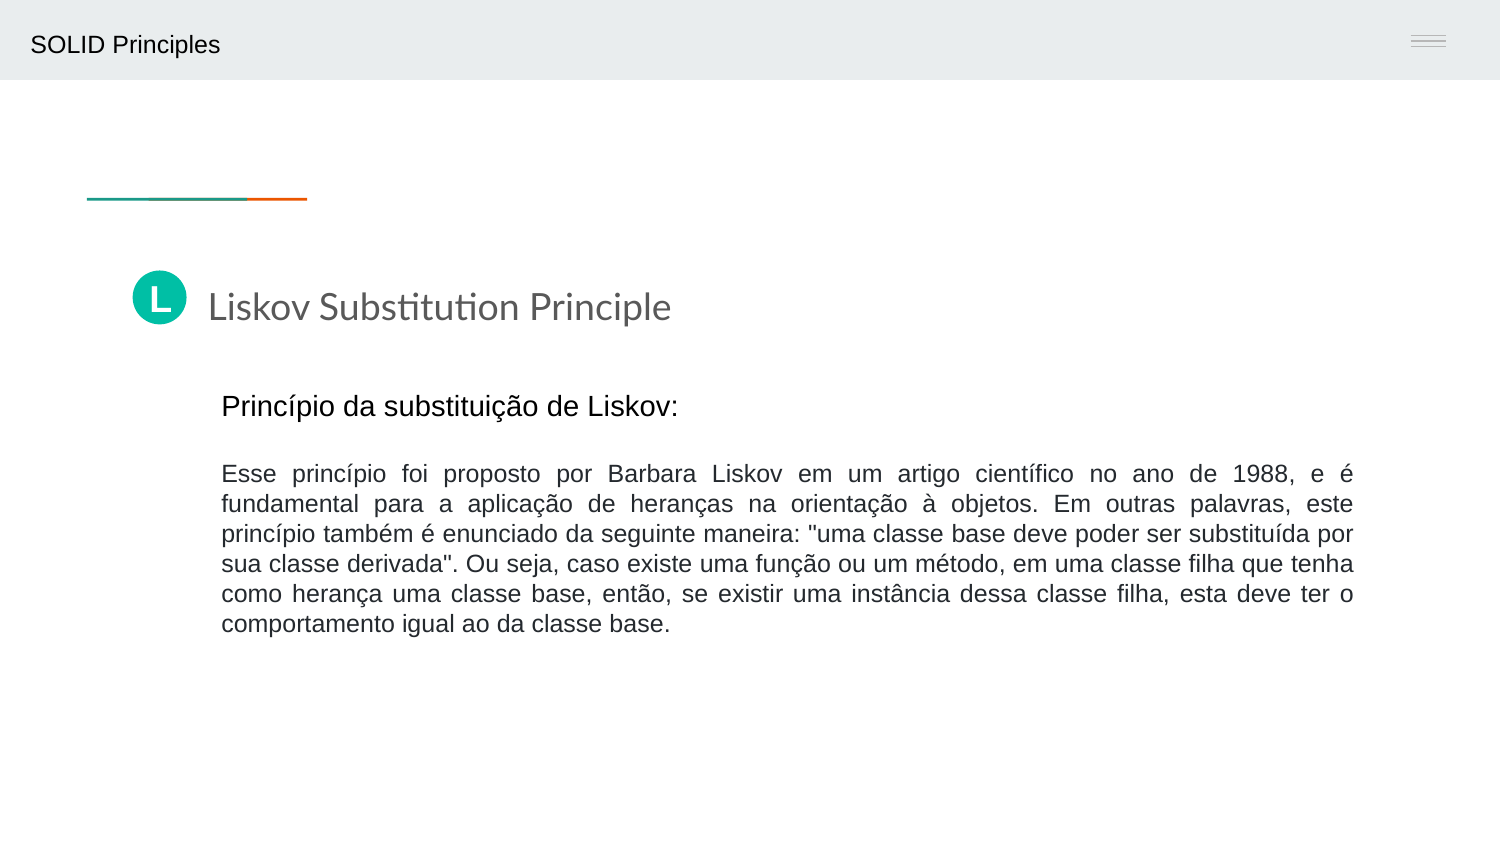

SOLID Principles
Liskov Substitution Principle
L
Princípio da substituição de Liskov:

Esse princípio foi proposto por Barbara Liskov em um artigo científico no ano de 1988, e é fundamental para a aplicação de heranças na orientação à objetos. Em outras palavras, este princípio também é enunciado da seguinte maneira: "uma classe base deve poder ser substituída por sua classe derivada". Ou seja, caso existe uma função ou um método, em uma classe filha que tenha como herança uma classe base, então, se existir uma instância dessa classe filha, esta deve ter o comportamento igual ao da classe base.